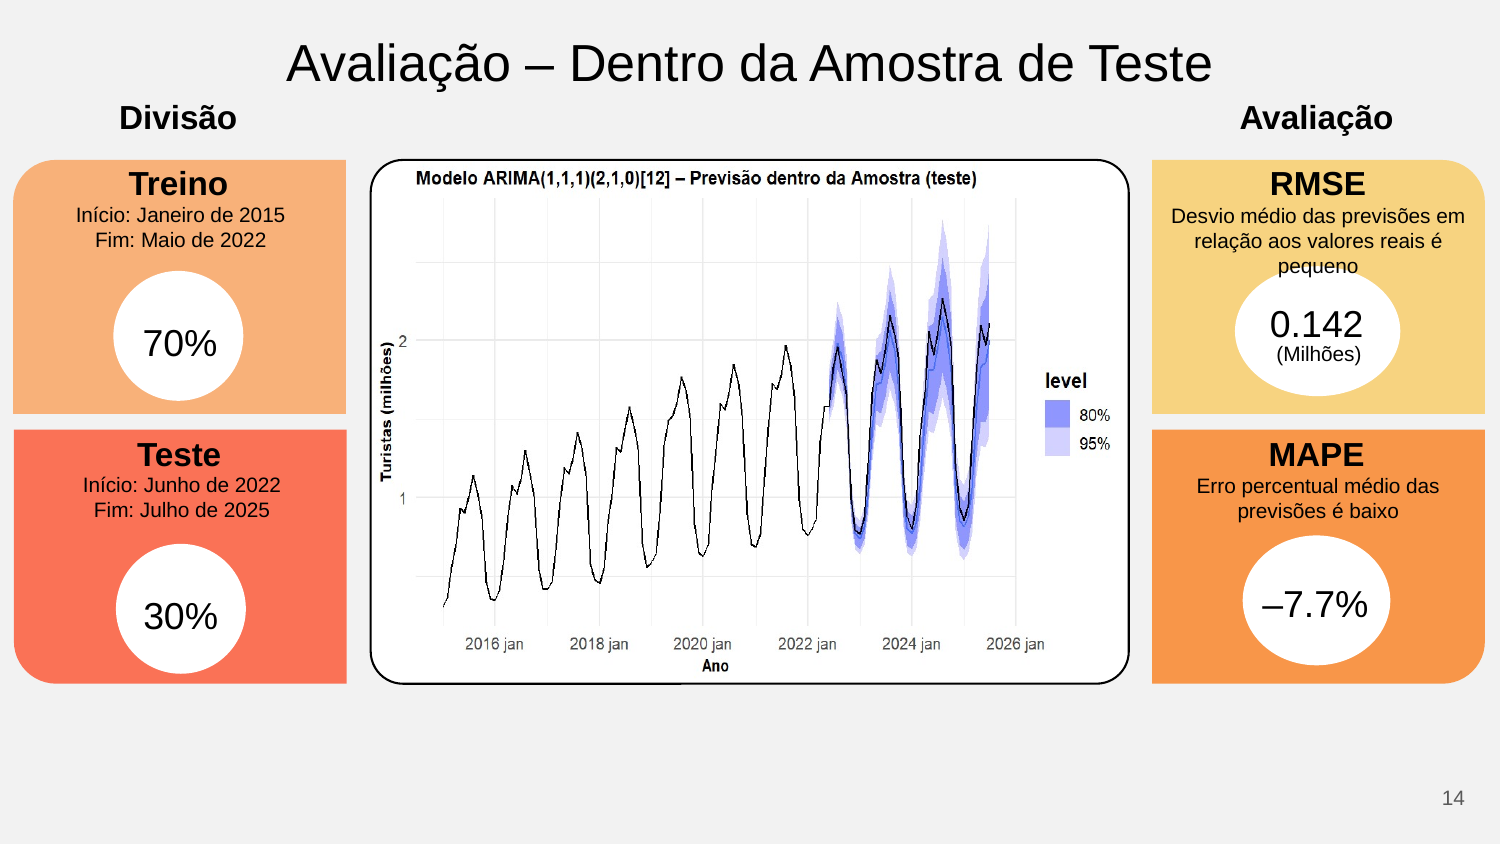

# Avaliação – Dentro da Amostra de Teste
Avaliação
Divisão
Treino
RMSE

Início: Janeiro de 2015
Fim: Maio de 2022
Desvio médio das previsões em relação aos valores reais é pequeno

0.142
70%
(Milhões)
MAPE
Teste

Início: Junho de 2022
Fim: Julho de 2025
Erro percentual médio das previsões é baixo

–7.7%
30%
14